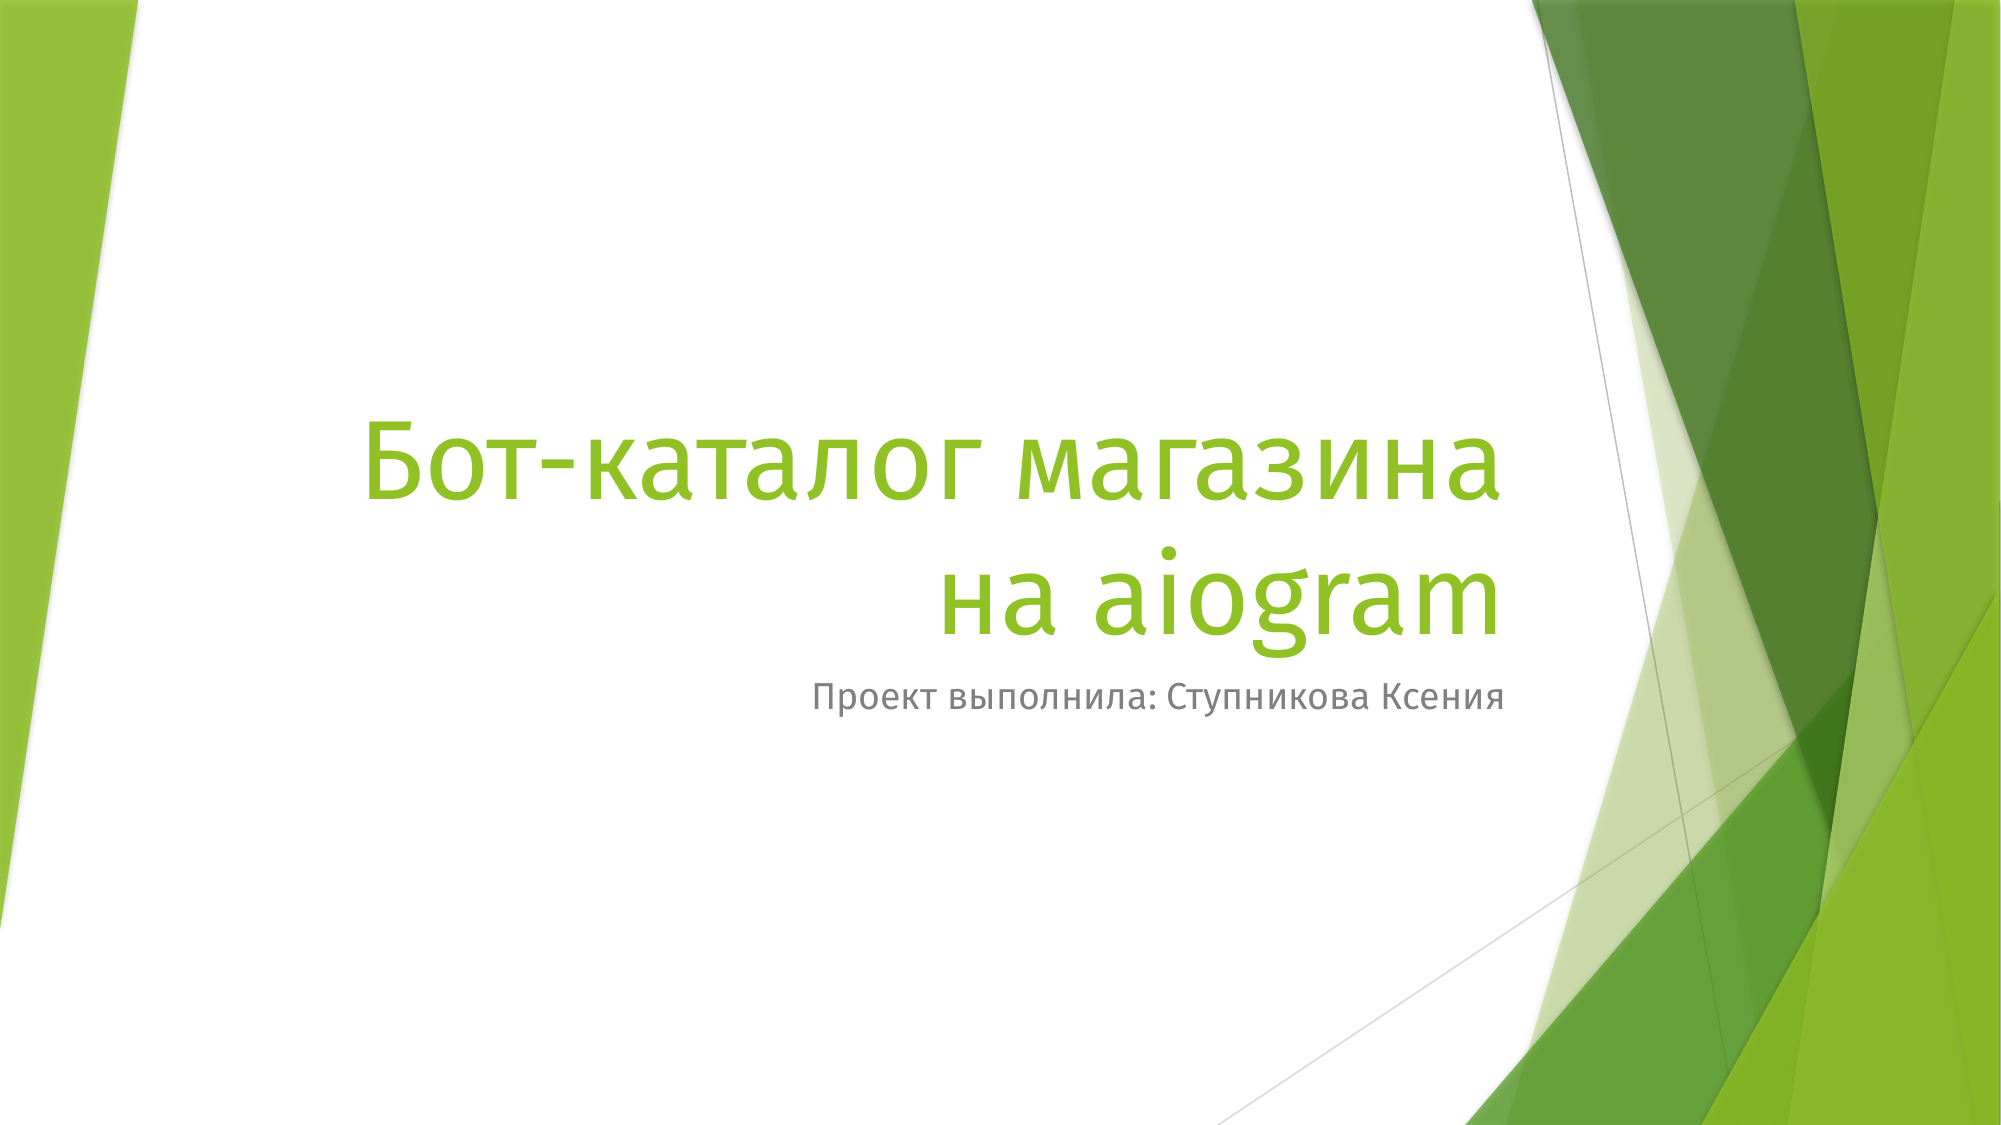

# Бот-каталог магазина на aiogram
Проект выполнила: Ступникова Ксения